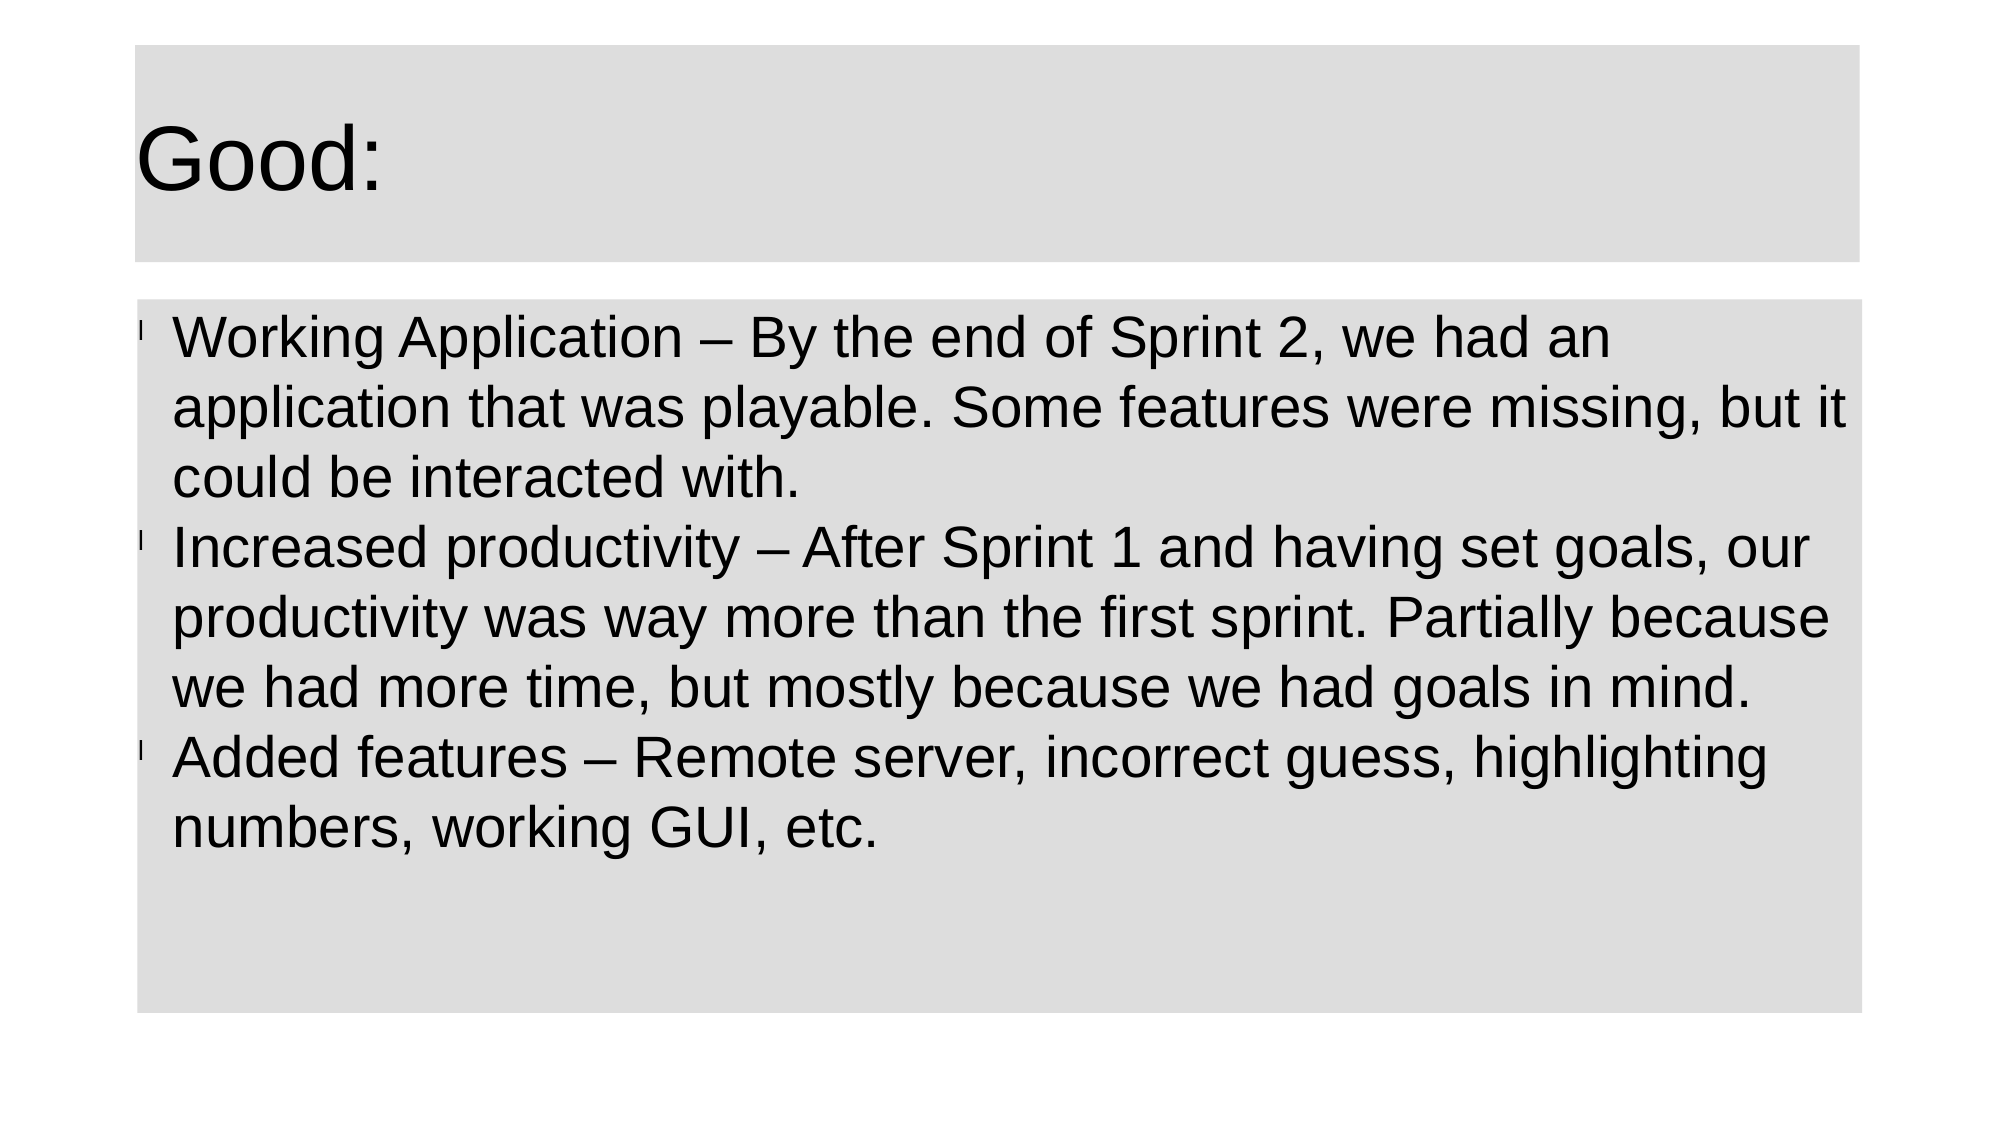

Good:

Working Application – By the end of Sprint 2, we had an application that was playable. Some features were missing, but it could be interacted with.
Increased productivity – After Sprint 1 and having set goals, our productivity was way more than the first sprint. Partially because we had more time, but mostly because we had goals in mind.
Added features – Remote server, incorrect guess, highlighting numbers, working GUI, etc.